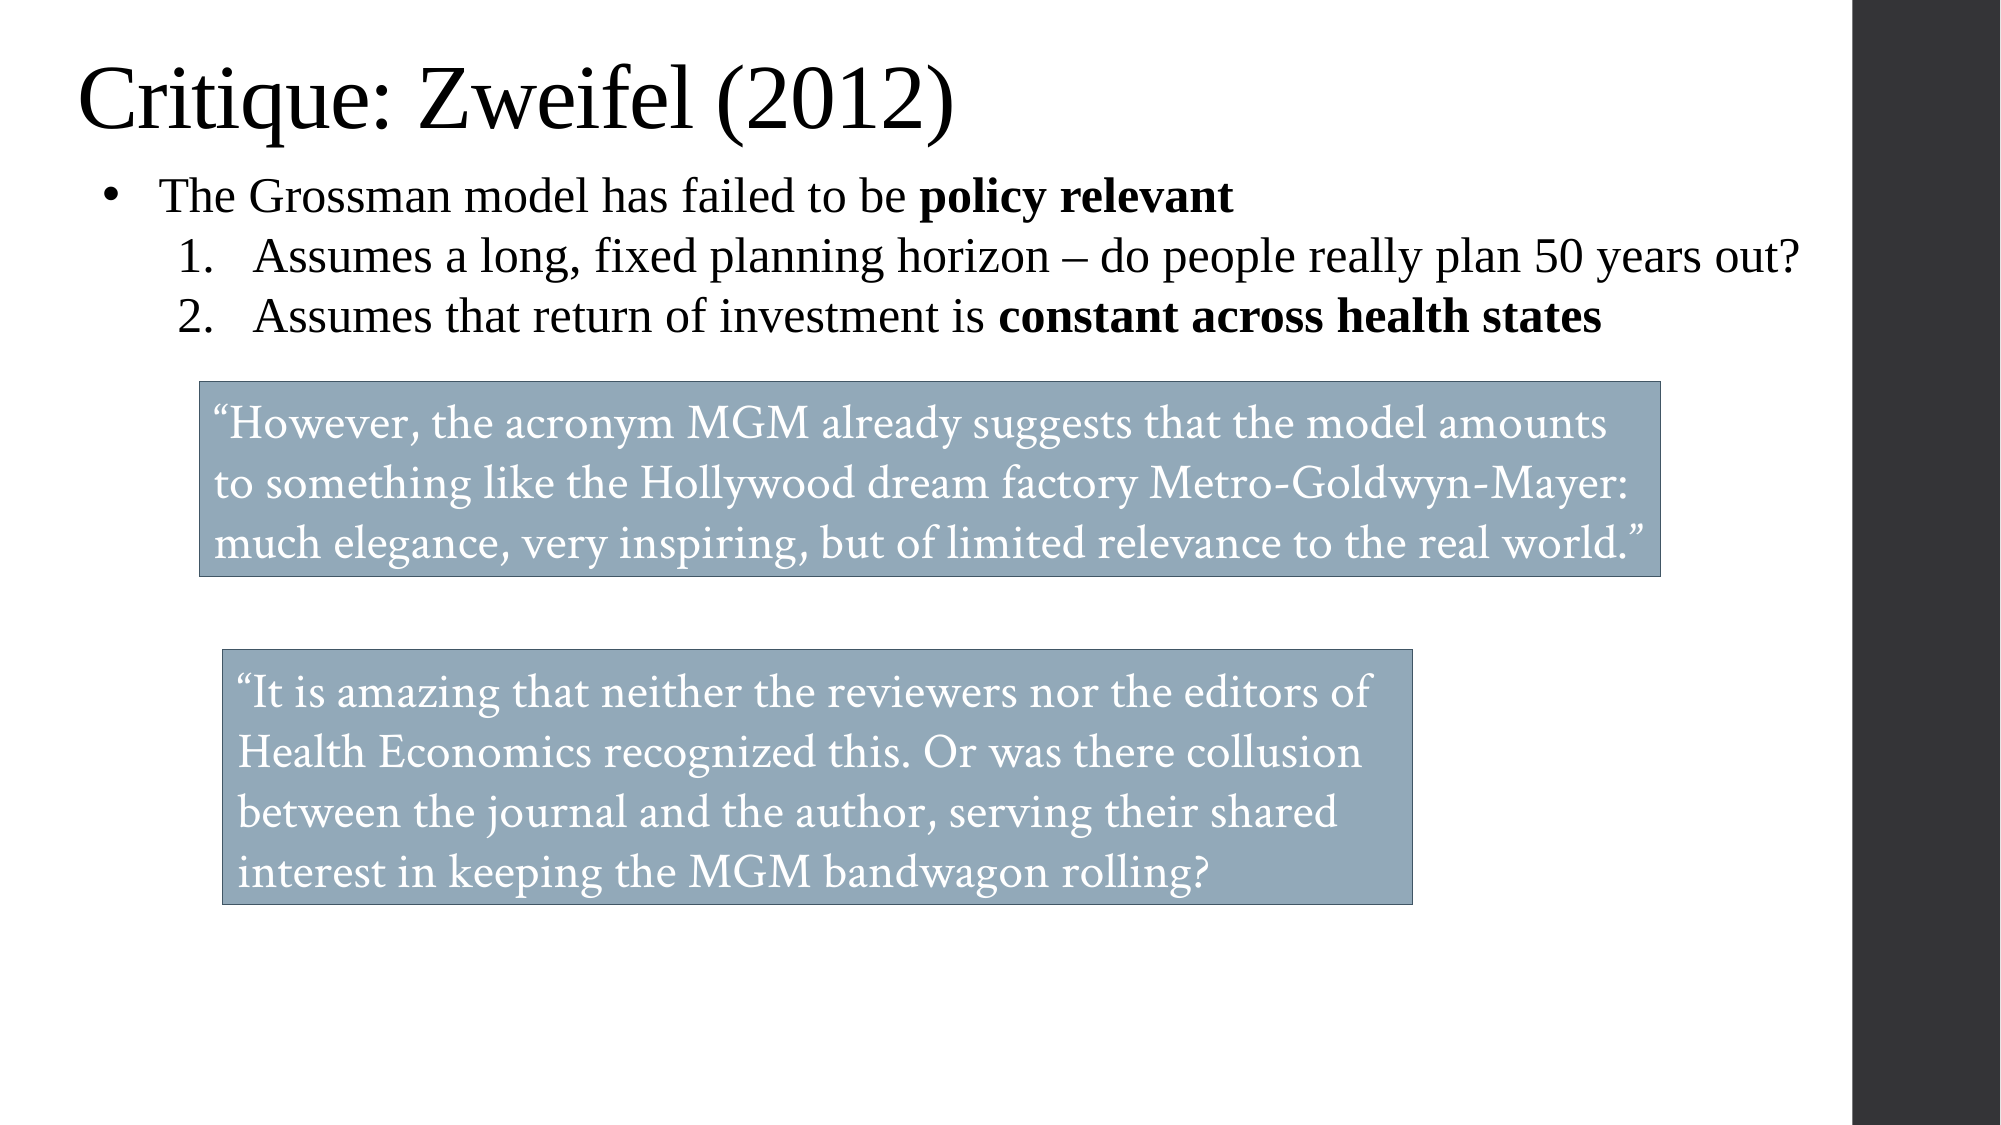

Critique: Zweifel (2012)
The Grossman model has failed to be policy relevant
Assumes a long, fixed planning horizon – do people really plan 50 years out?
Assumes that return of investment is constant across health states

“However, the acronym MGM already suggests that the model amounts
to something like the Hollywood dream factory Metro-Goldwyn-Mayer:
much elegance, very inspiring, but of limited relevance to the real world.”
“It is amazing that neither the reviewers nor the editors of
Health Economics recognized this. Or was there collusion
between the journal and the author, serving their shared
interest in keeping the MGM bandwagon rolling?